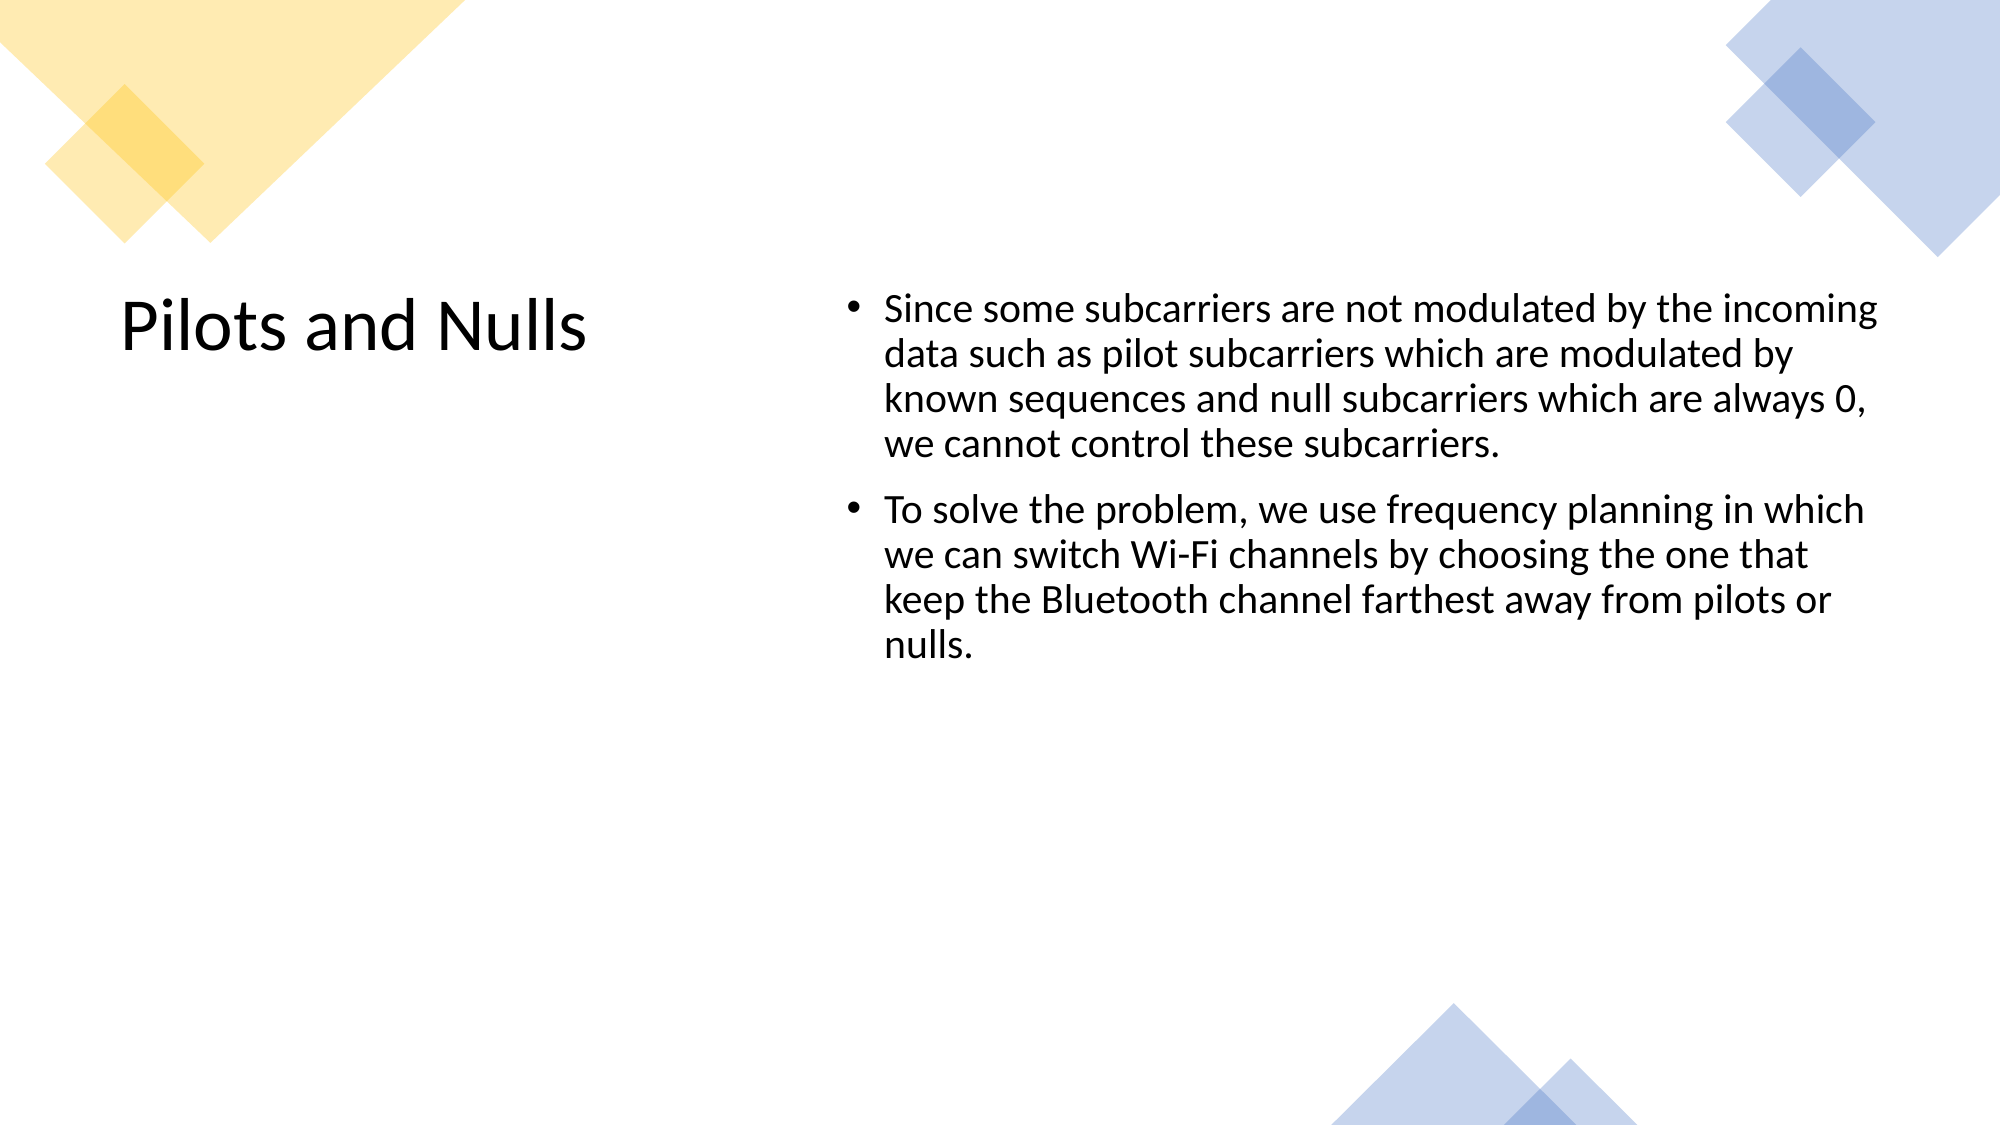

Since some subcarriers are not modulated by the incoming data such as pilot subcarriers which are modulated by known sequences and null subcarriers which are always 0, we cannot control these subcarriers.
To solve the problem, we use frequency planning in which we can switch Wi-Fi channels by choosing the one that keep the Bluetooth channel farthest away from pilots or nulls.
# Pilots and Nulls